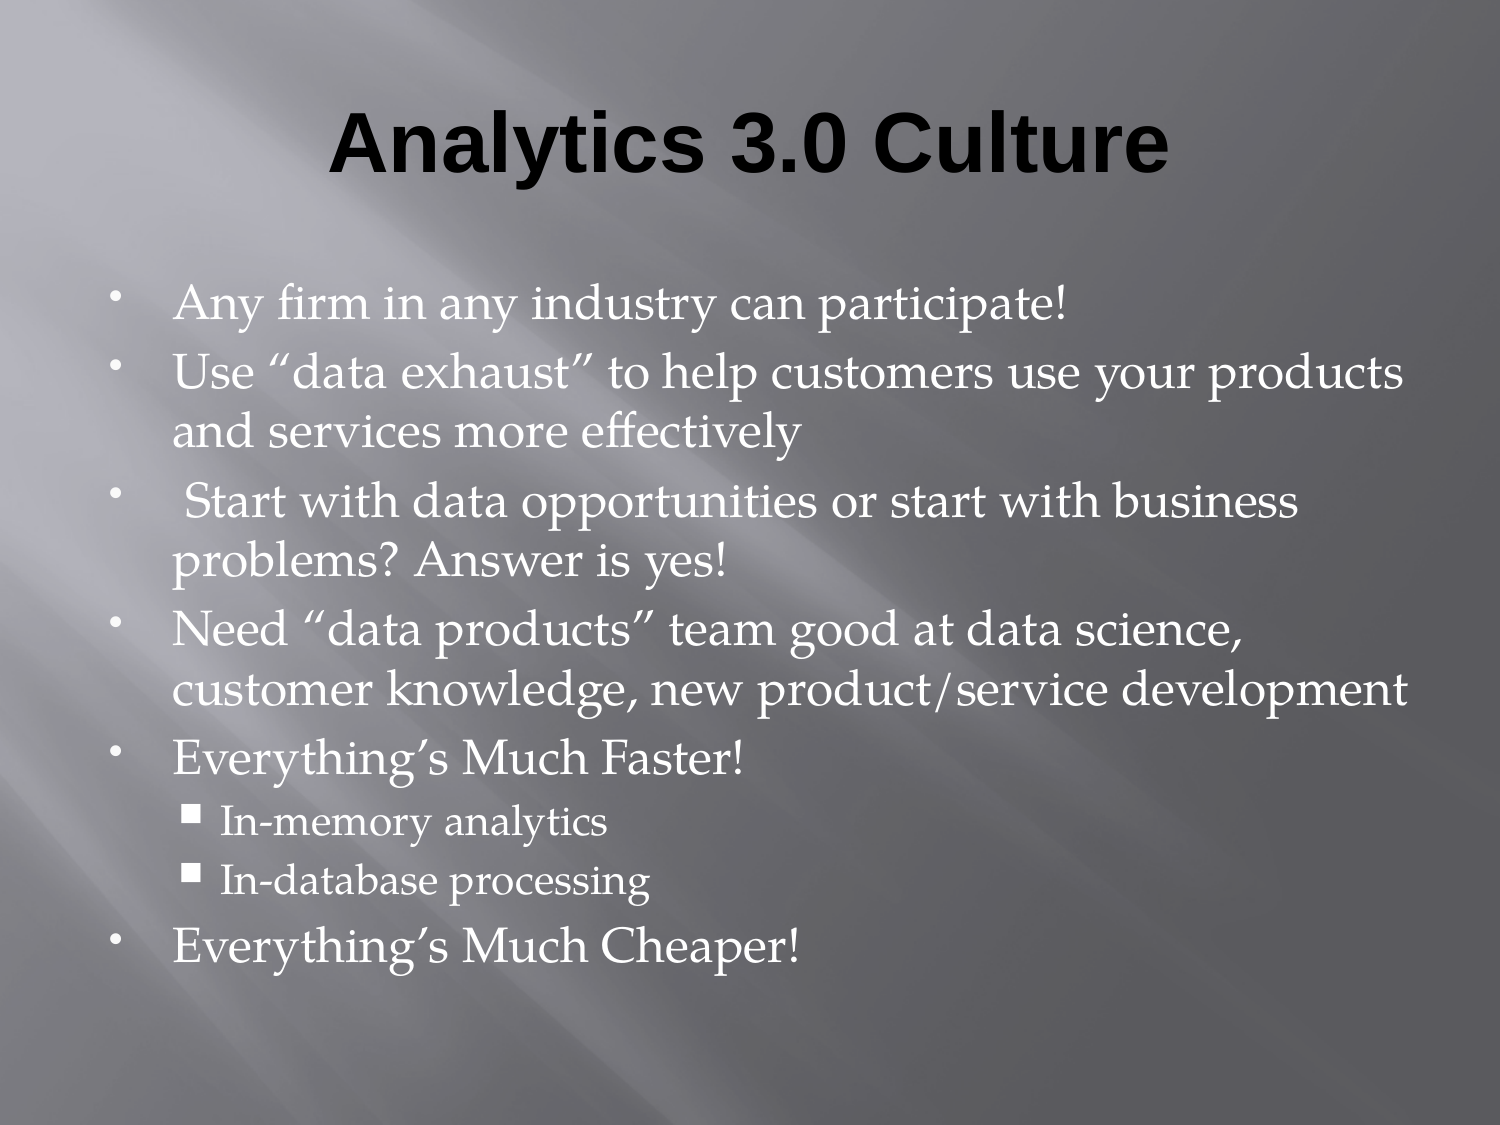

# Analytics 3.0 Culture
Any firm in any industry can participate!
Use “data exhaust” to help customers use your products and services more effectively
 Start with data opportunities or start with business problems? Answer is yes!
Need “data products” team good at data science, customer knowledge, new product/service development
Everything’s Much Faster!
In-memory analytics
In-database processing
Everything’s Much Cheaper!